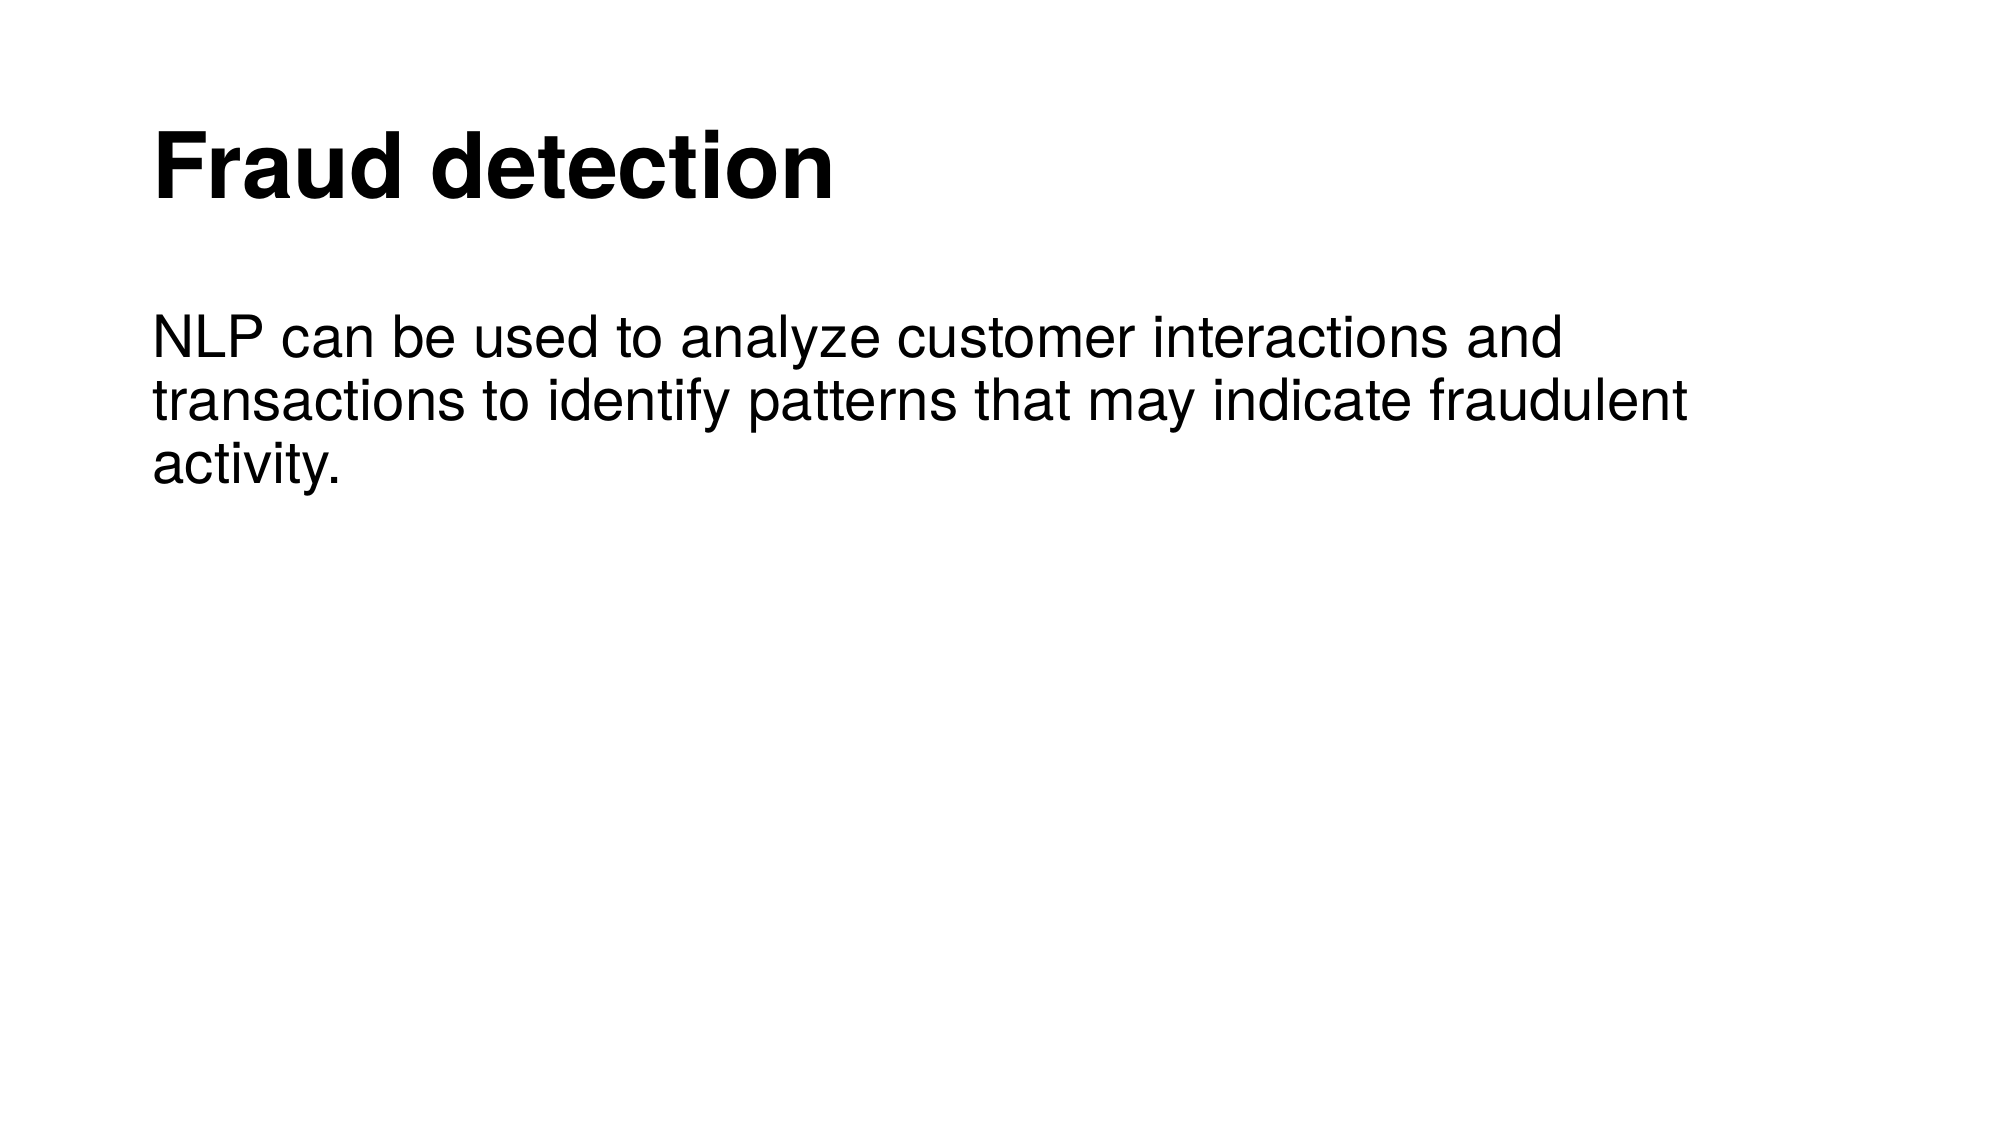

# Fraud detection
NLP can be used to analyze customer interactions and transactions to identify patterns that may indicate fraudulent activity.